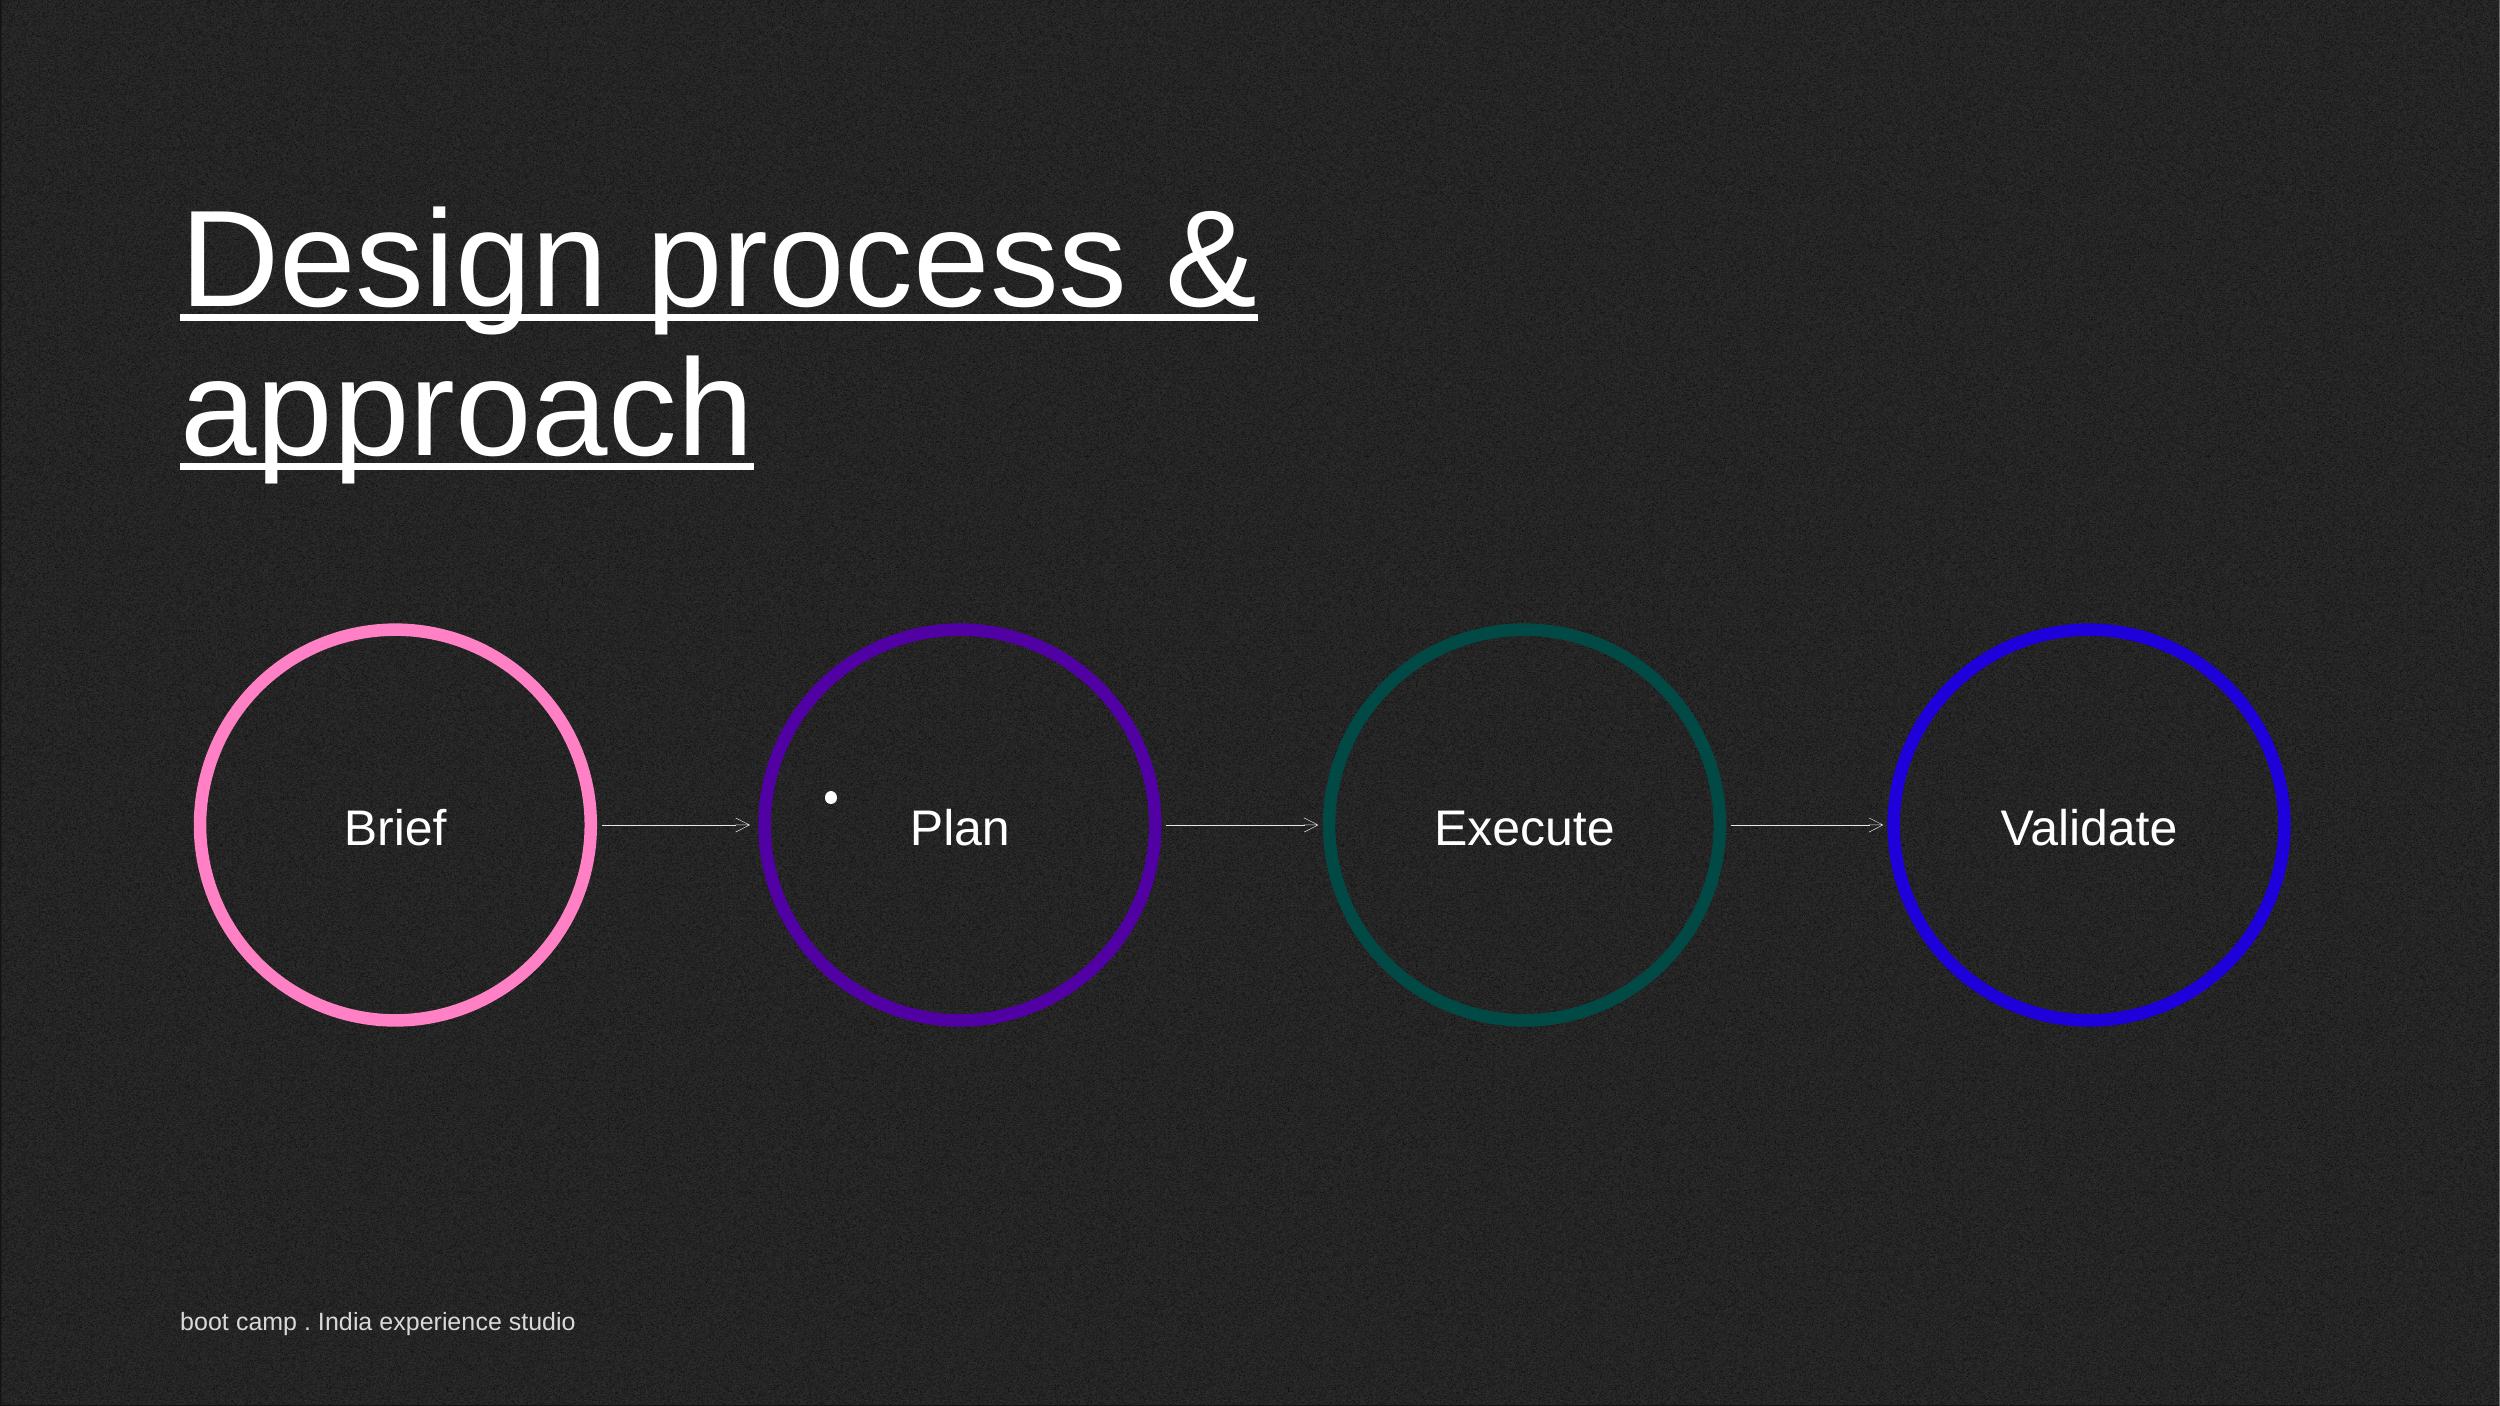

# Design process & approach
Brief
Plan
Execute
Validate